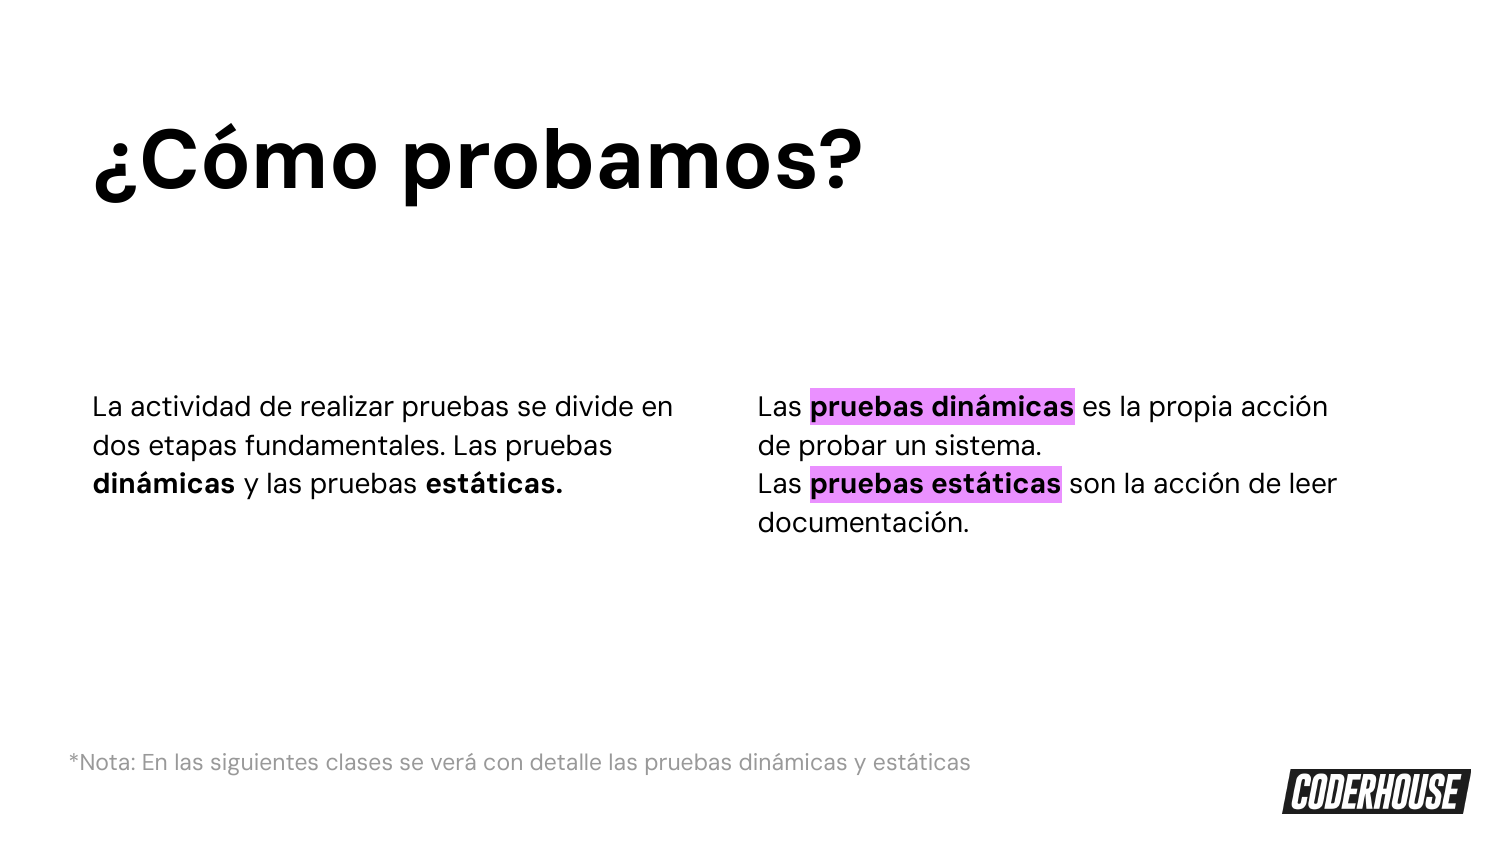

¿Cómo probamos?
La actividad de realizar pruebas se divide en dos etapas fundamentales. Las pruebas dinámicas y las pruebas estáticas.
Las pruebas dinámicas es la propia acción de probar un sistema.
Las pruebas estáticas son la acción de leer documentación.
*Nota: En las siguientes clases se verá con detalle las pruebas dinámicas y estáticas